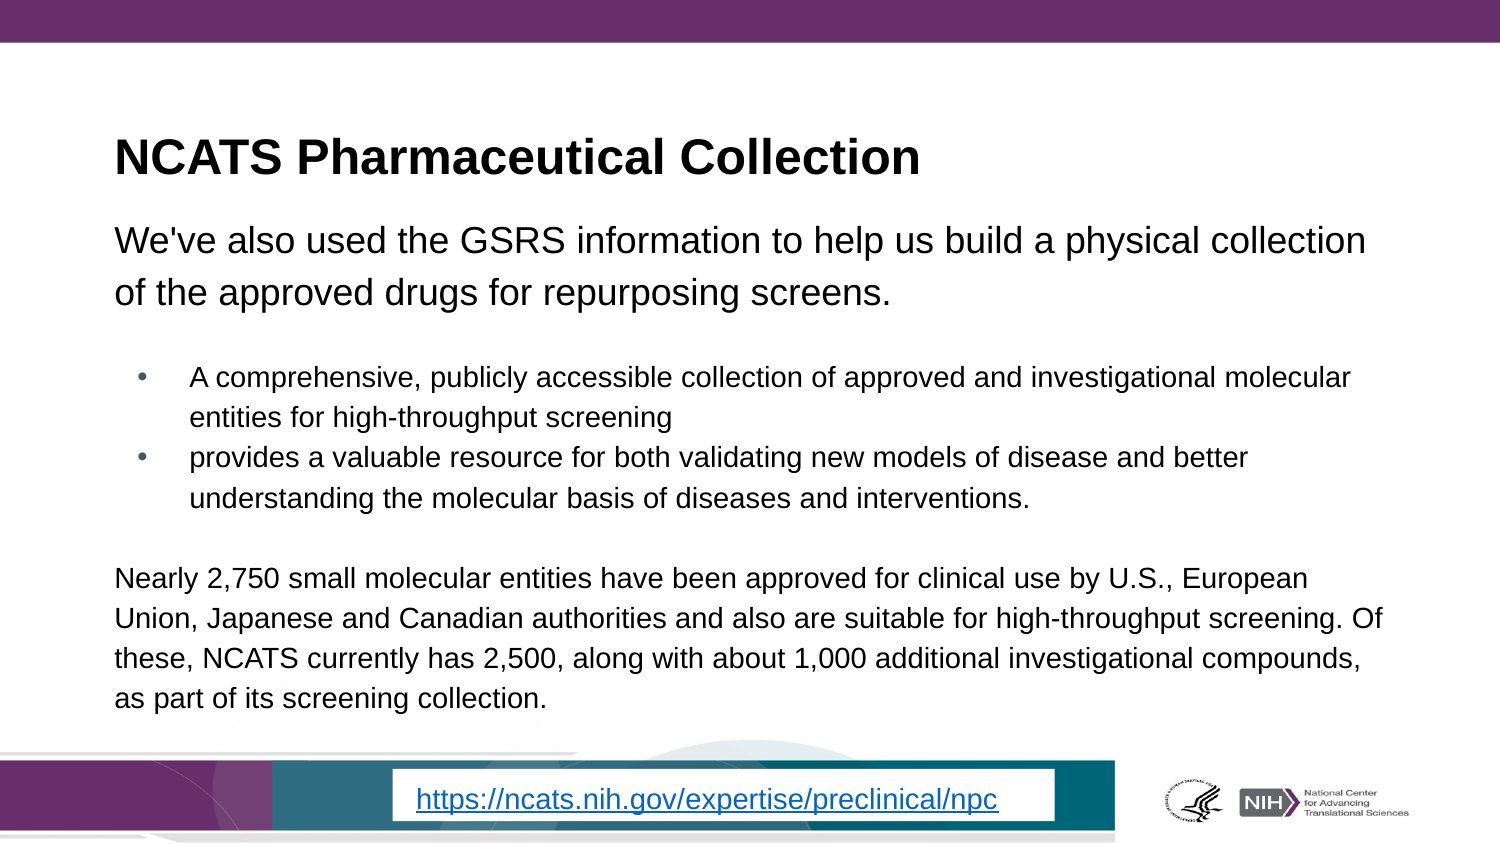

# NCATS Pharmaceutical Collection
We've also used the GSRS information to help us build a physical collection of the approved drugs for repurposing screens.

A comprehensive, publicly accessible collection of approved and investigational molecular entities for high-throughput screening
provides a valuable resource for both validating new models of disease and better understanding the molecular basis of diseases and interventions.

Nearly 2,750 small molecular entities have been approved for clinical use by U.S., European Union, Japanese and Canadian authorities and also are suitable for high-throughput screening. Of these, NCATS currently has 2,500, along with about 1,000 additional investigational compounds, as part of its screening collection.

 https://ncats.nih.gov/expertise/preclinical/npc